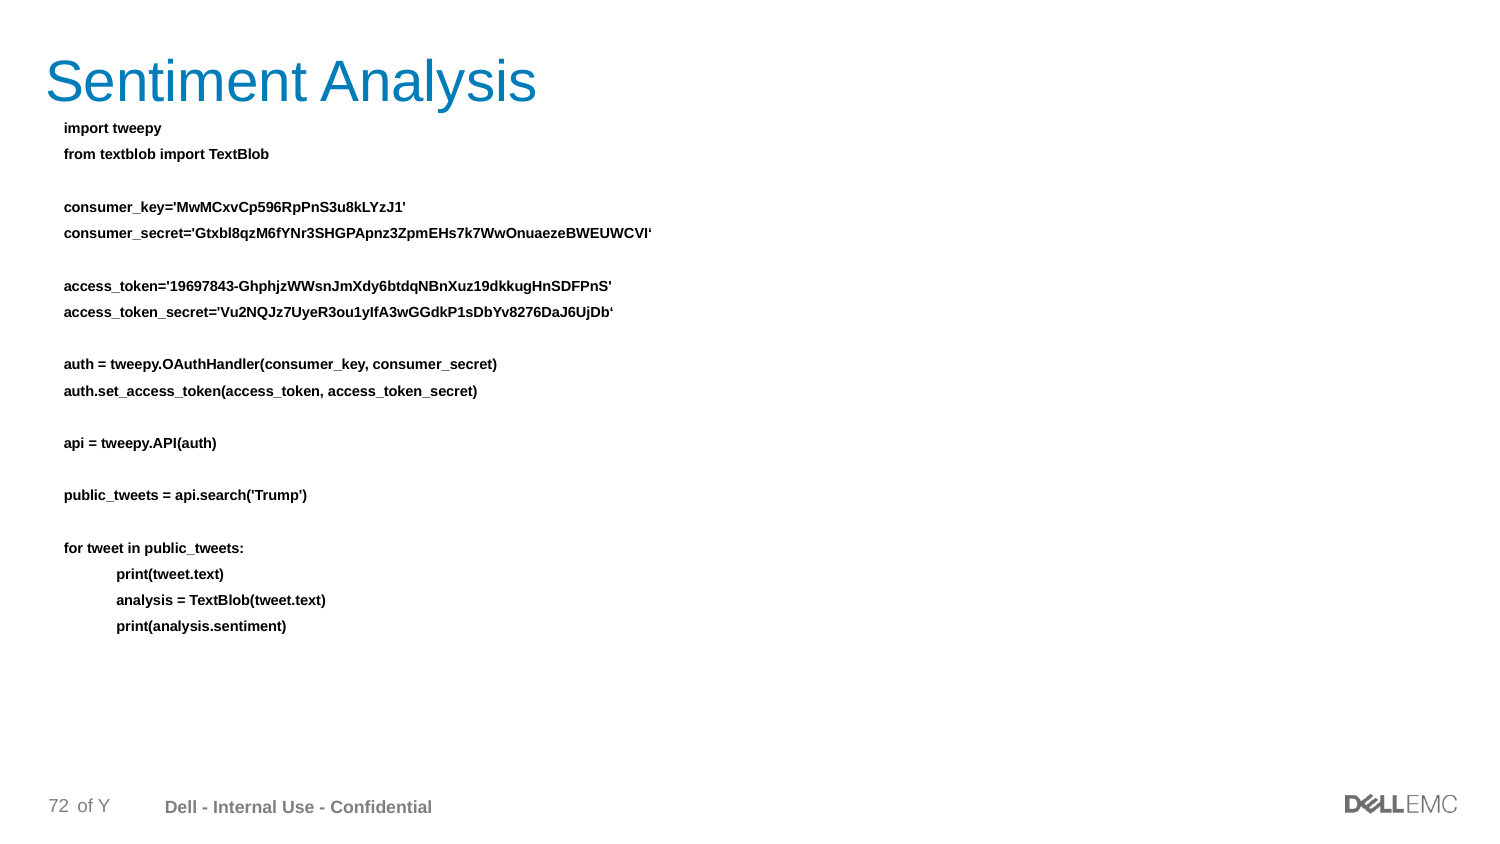

# Sentiment Analysis
import tweepy
from textblob import TextBlob

consumer_key='MwMCxvCp596RpPnS3u8kLYzJ1'
consumer_secret='Gtxbl8qzM6fYNr3SHGPApnz3ZpmEHs7k7WwOnuaezeBWEUWCVI‘

access_token='19697843-GhphjzWWsnJmXdy6btdqNBnXuz19dkkugHnSDFPnS'
access_token_secret='Vu2NQJz7UyeR3ou1yIfA3wGGdkP1sDbYv8276DaJ6UjDb‘

auth = tweepy.OAuthHandler(consumer_key, consumer_secret)
auth.set_access_token(access_token, access_token_secret)

api = tweepy.API(auth)

public_tweets = api.search('Trump')

for tweet in public_tweets:
	print(tweet.text)
	analysis = TextBlob(tweet.text)
	print(analysis.sentiment)